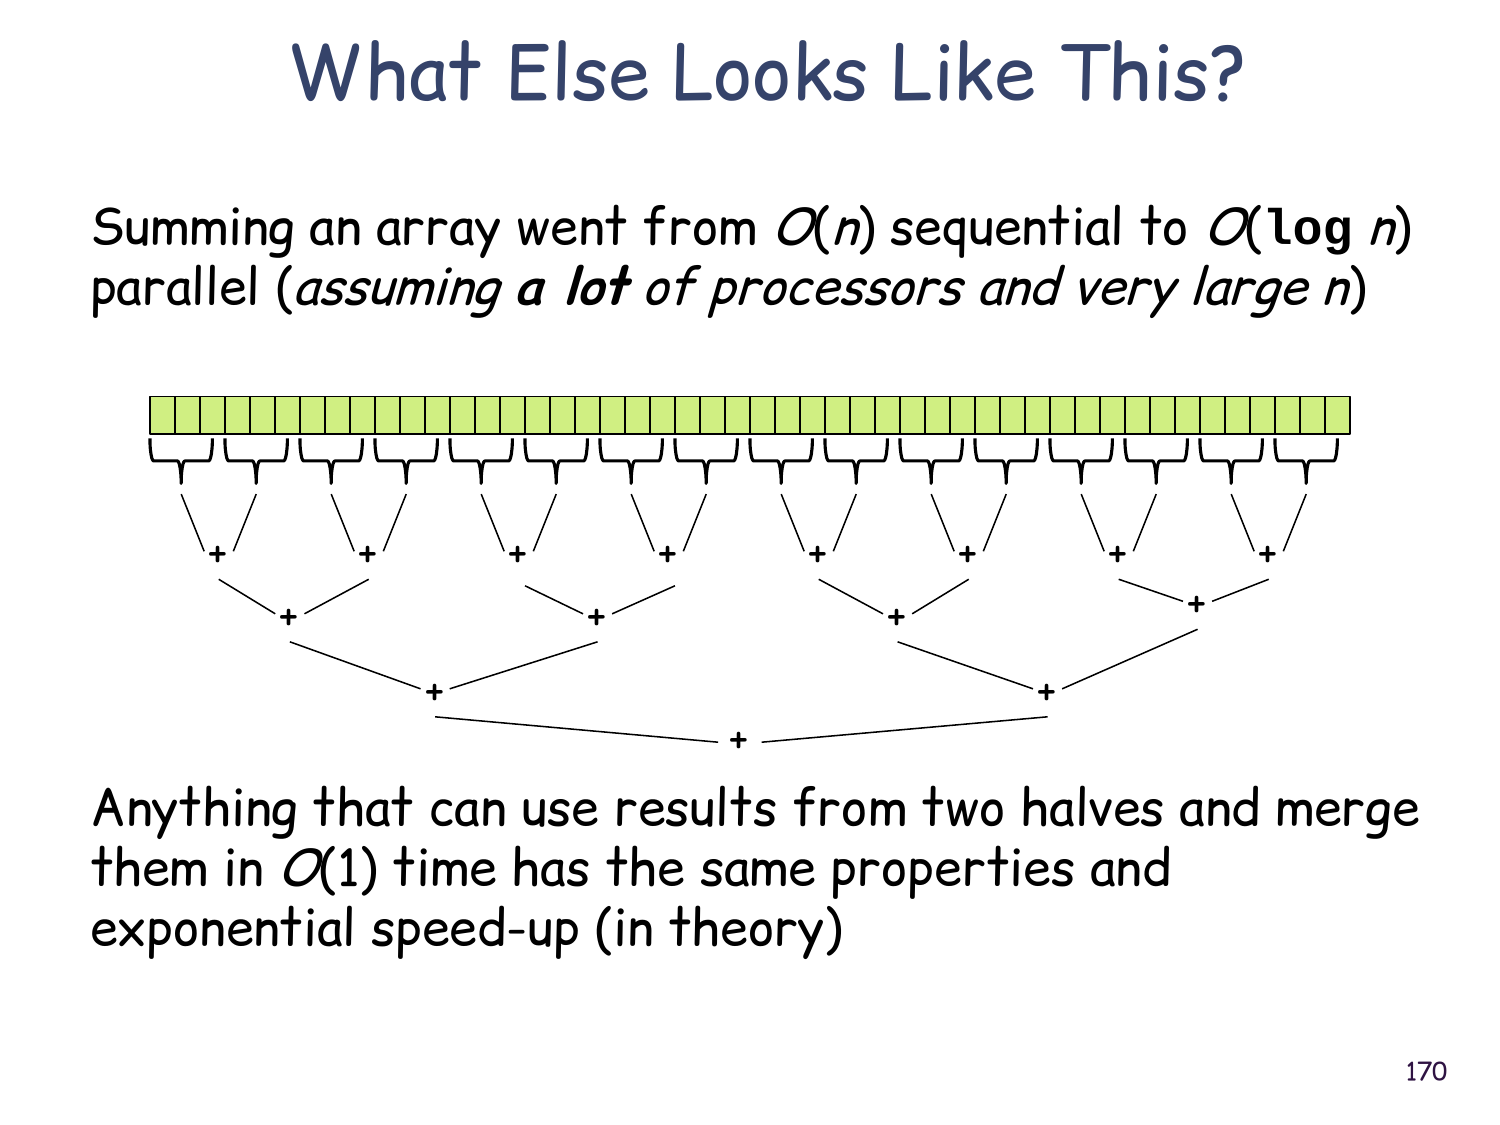

# What Else Looks Like This?
Summing an array went from O(n) sequential to O(log n) parallel (assuming a lot of processors and very large n)

Anything that can use results from two halves and merge them in O(1) time has the same properties and exponential speed-up (in theory)

+
+
+
+
+
+
+
+
+
+
+
+
+
+
+
170